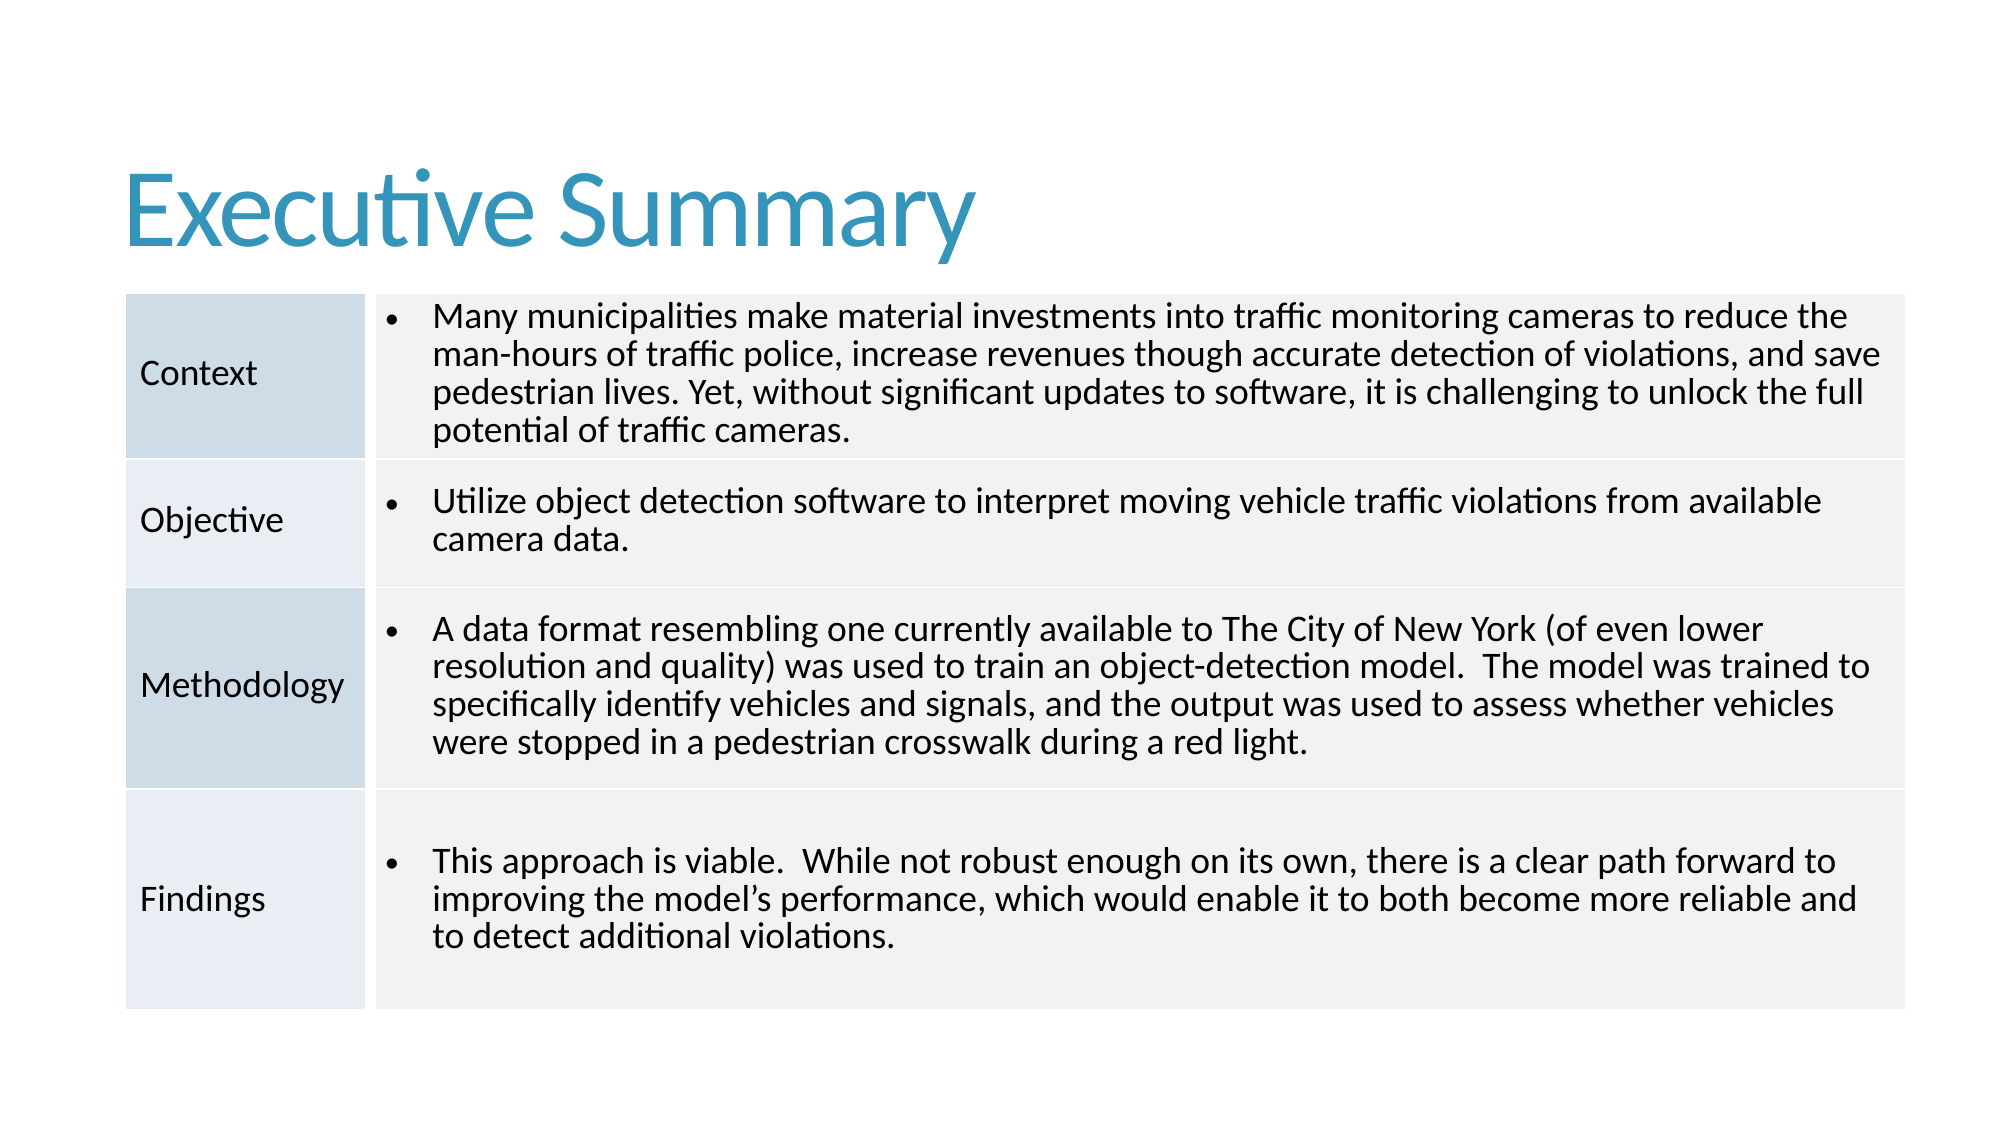

Executive Summary
| Context | Many municipalities make material investments into traffic monitoring cameras to reduce the man-hours of traffic police, increase revenues though accurate detection of violations, and save pedestrian lives. Yet, without significant updates to software, it is challenging to unlock the full potential of traffic cameras. |
| --- | --- |
| Objective | Utilize object detection software to interpret moving vehicle traffic violations from available camera data. |
| Methodology | A data format resembling one currently available to The City of New York (of even lower resolution and quality) was used to train an object-detection model. The model was trained to specifically identify vehicles and signals, and the output was used to assess whether vehicles were stopped in a pedestrian crosswalk during a red light. |
| Findings | This approach is viable. While not robust enough on its own, there is a clear path forward to improving the model’s performance, which would enable it to both become more reliable and to detect additional violations. |